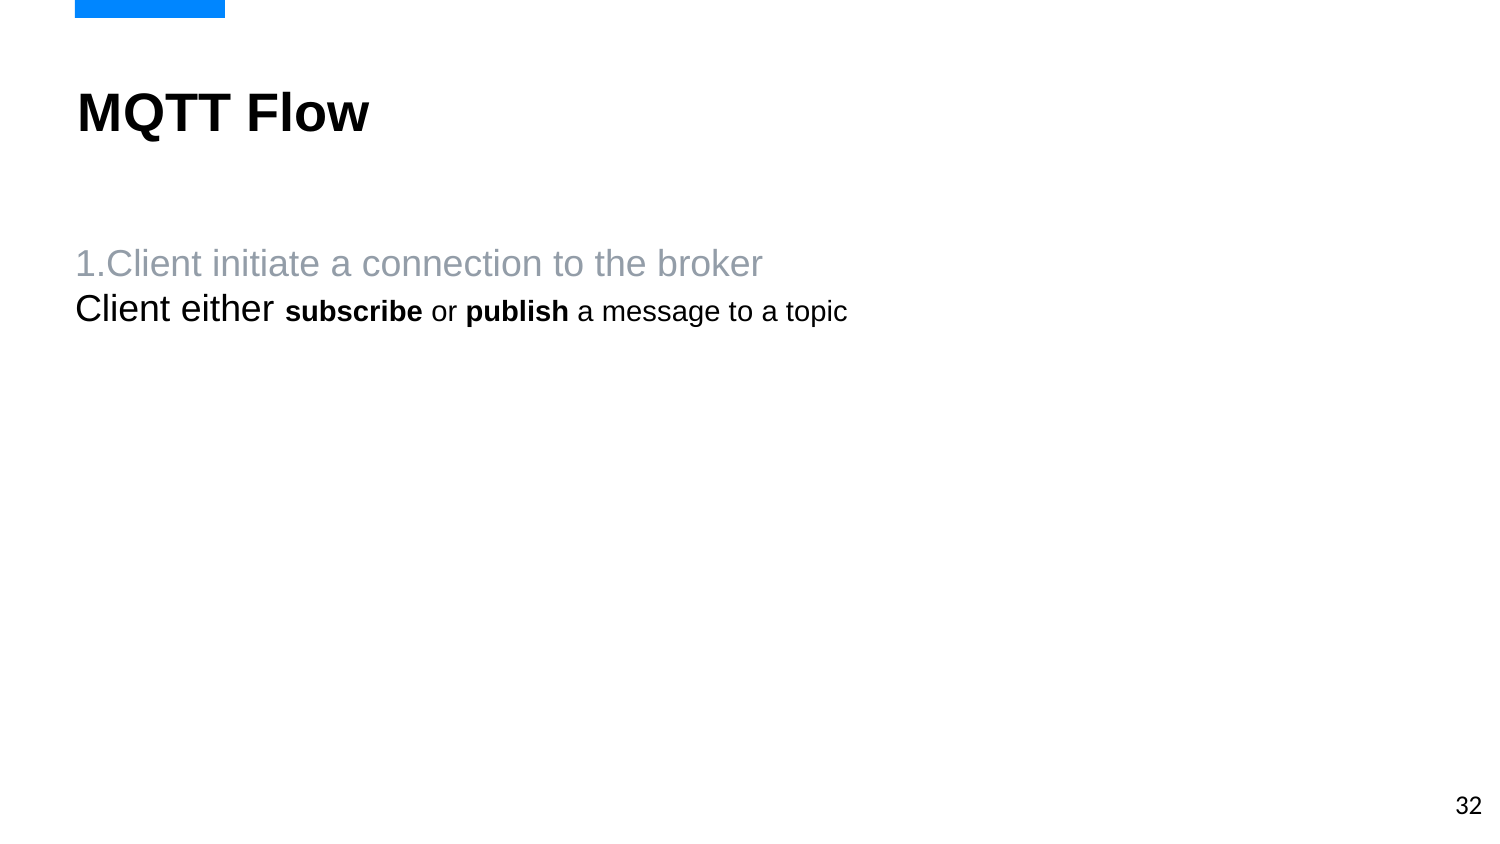

MQTT Flow
Client initiate a connection to the broker
Client either subscribe or publish a message to a topic
32